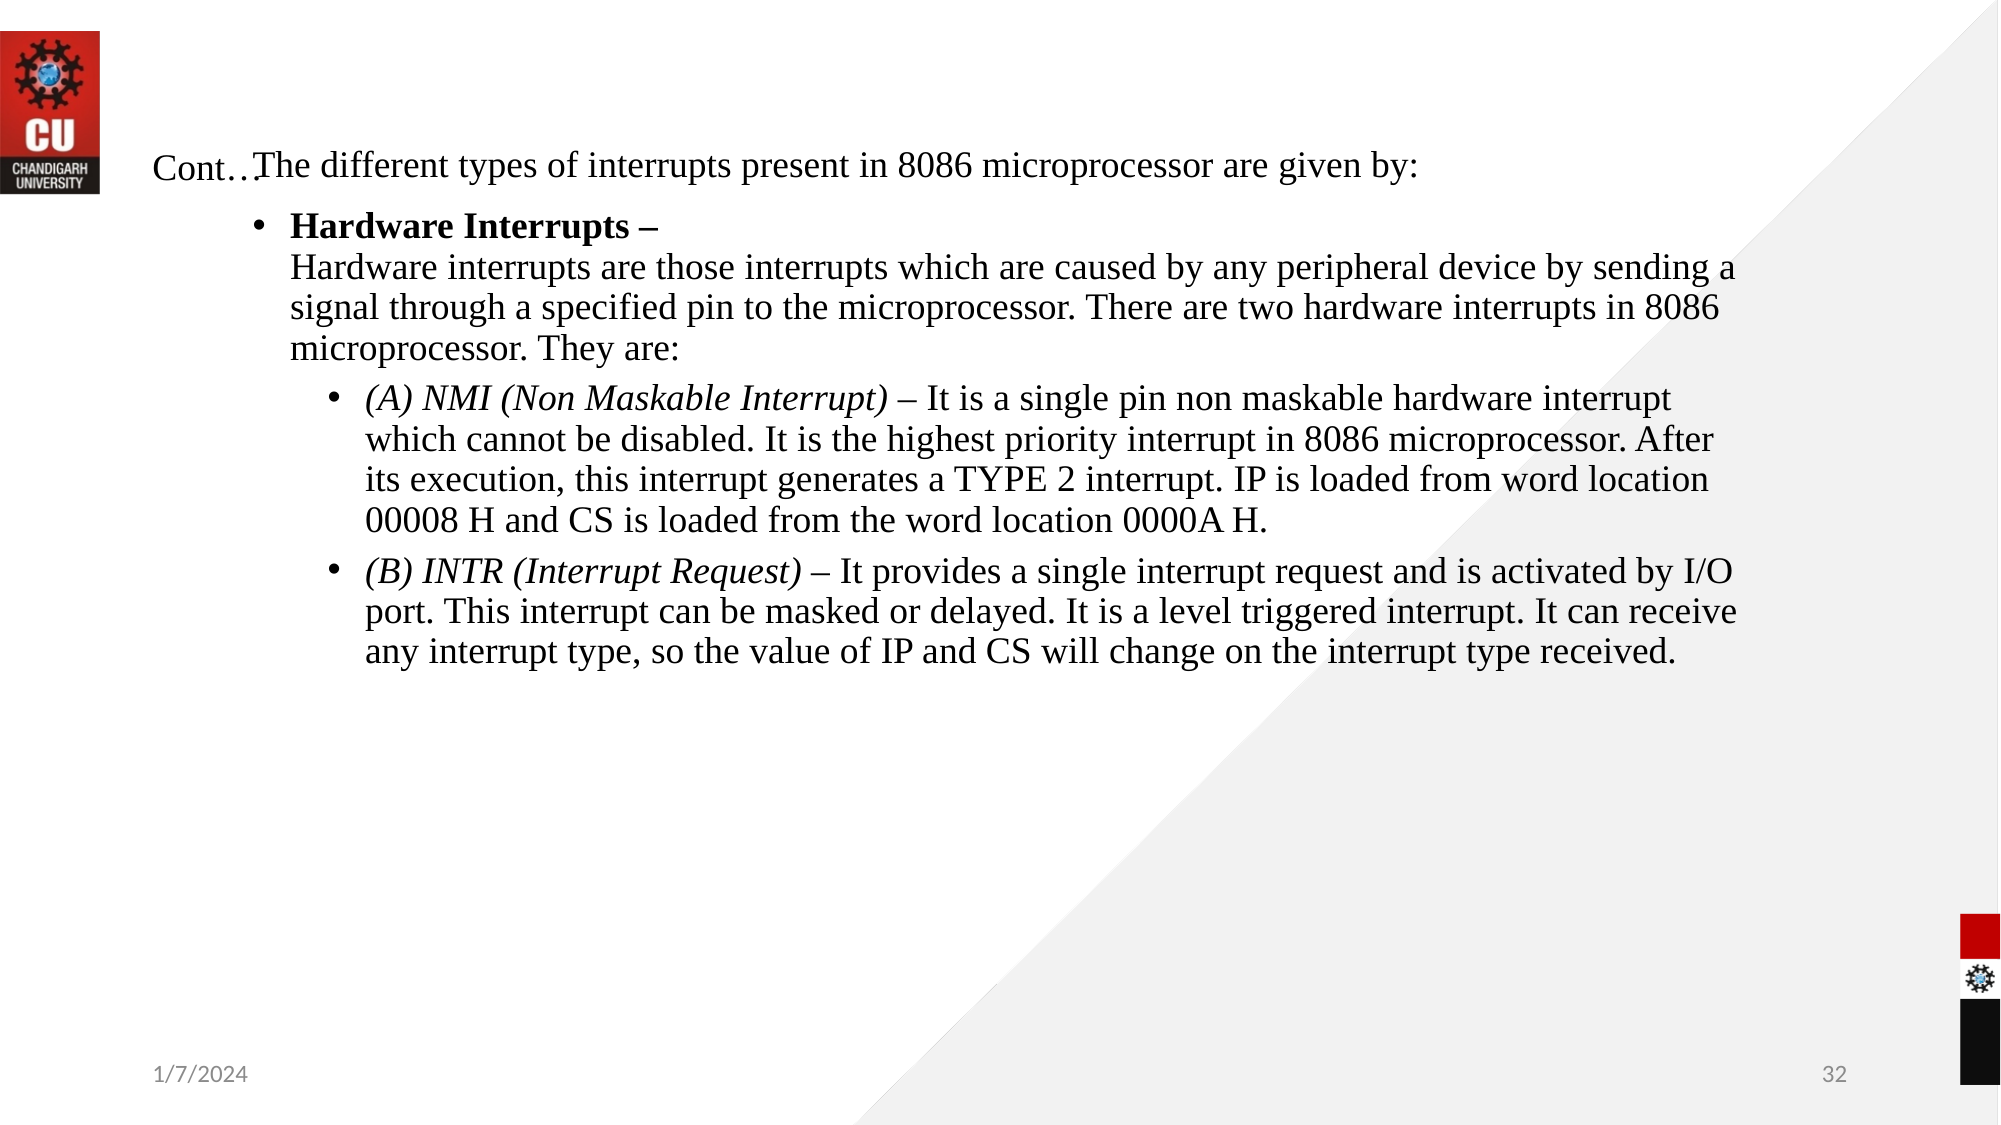

# Cont…
The different types of interrupts present in 8086 microprocessor are given by:
Hardware Interrupts –
Hardware interrupts are those interrupts which are caused by any peripheral device by sending a signal through a specified pin to the microprocessor. There are two hardware interrupts in 8086 microprocessor. They are:
(A) NMI (Non Maskable Interrupt) – It is a single pin non maskable hardware interrupt which cannot be disabled. It is the highest priority interrupt in 8086 microprocessor. After its execution, this interrupt generates a TYPE 2 interrupt. IP is loaded from word location 00008 H and CS is loaded from the word location 0000A H.
(B) INTR (Interrupt Request) – It provides a single interrupt request and is activated by I/O port. This interrupt can be masked or delayed. It is a level triggered interrupt. It can receive any interrupt type, so the value of IP and CS will change on the interrupt type received.

1/7/2024
32